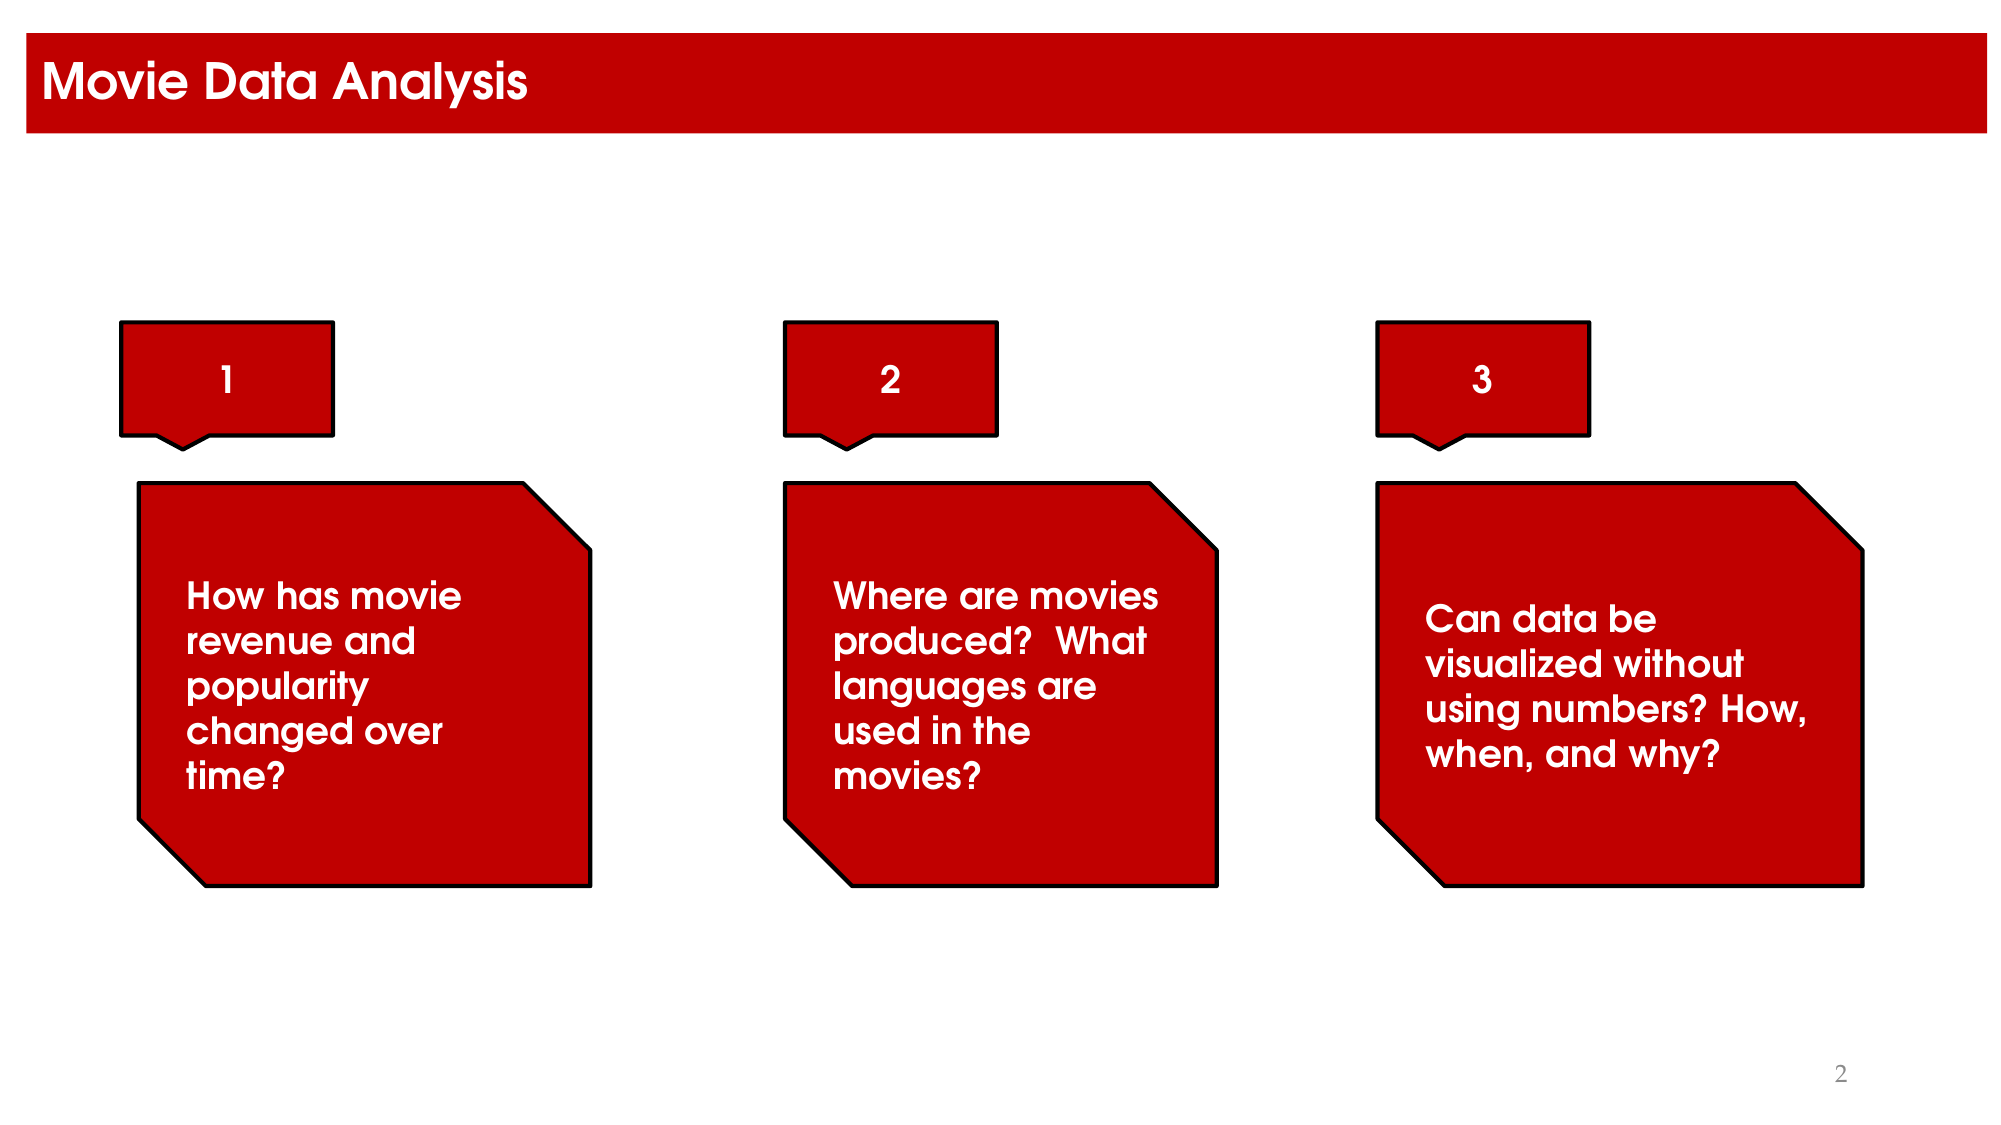

# Movie Data Analysis
1
2
3
How has movie revenue and popularity changed over time?
Where are movies produced?  What languages are used in the movies?
Can data be visualized without using numbers? How, when, and why?
2